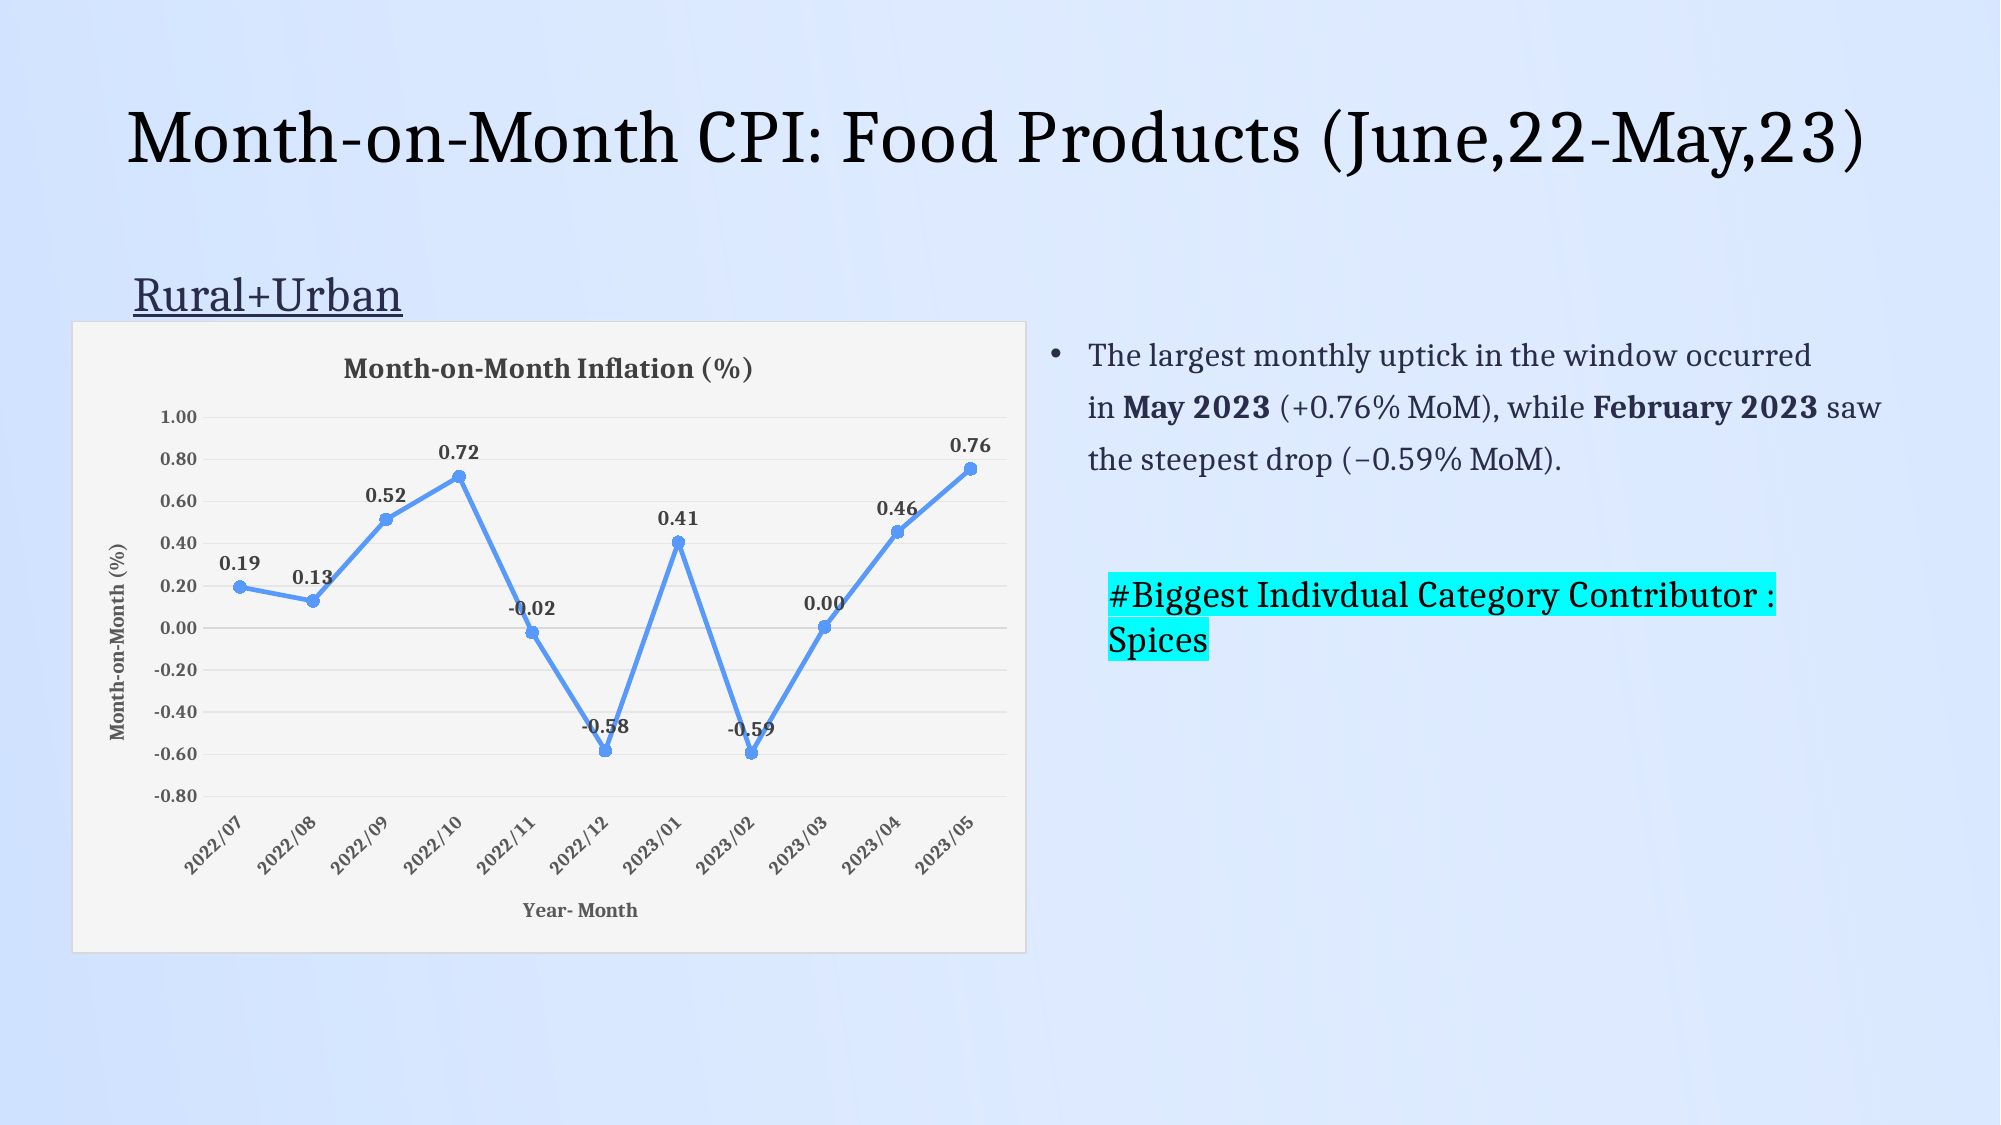

Month-on-Month CPI: Food Products (June,22-May,23)
Rural+Urban

### Chart: Month-on-Month Inflation (%)

| Category | MoM Inflation (%) |
|---|---|
| 44743 | 0.194526725319433 |
| 44774 | 0.12796187618585 |
| 44805 | 0.515600211528295 |
| 44835 | 0.719014424130827 |
| 44866 | -0.0217646802768517 |
| 44896 | -0.583420411006622 |
| 44927 | 0.407287378470697 |
| 44958 | -0.593187072011172 |
| 44986 | 0.00438769689789929 |
| 45017 | 0.456300456300479 |
| 45047 | 0.755590496156528 |
The largest monthly uptick in the window occurred in May 2023 (+0.76% MoM), while February 2023 saw the steepest drop (−0.59% MoM).

#Biggest Indivdual Category Contributor : Spices
12